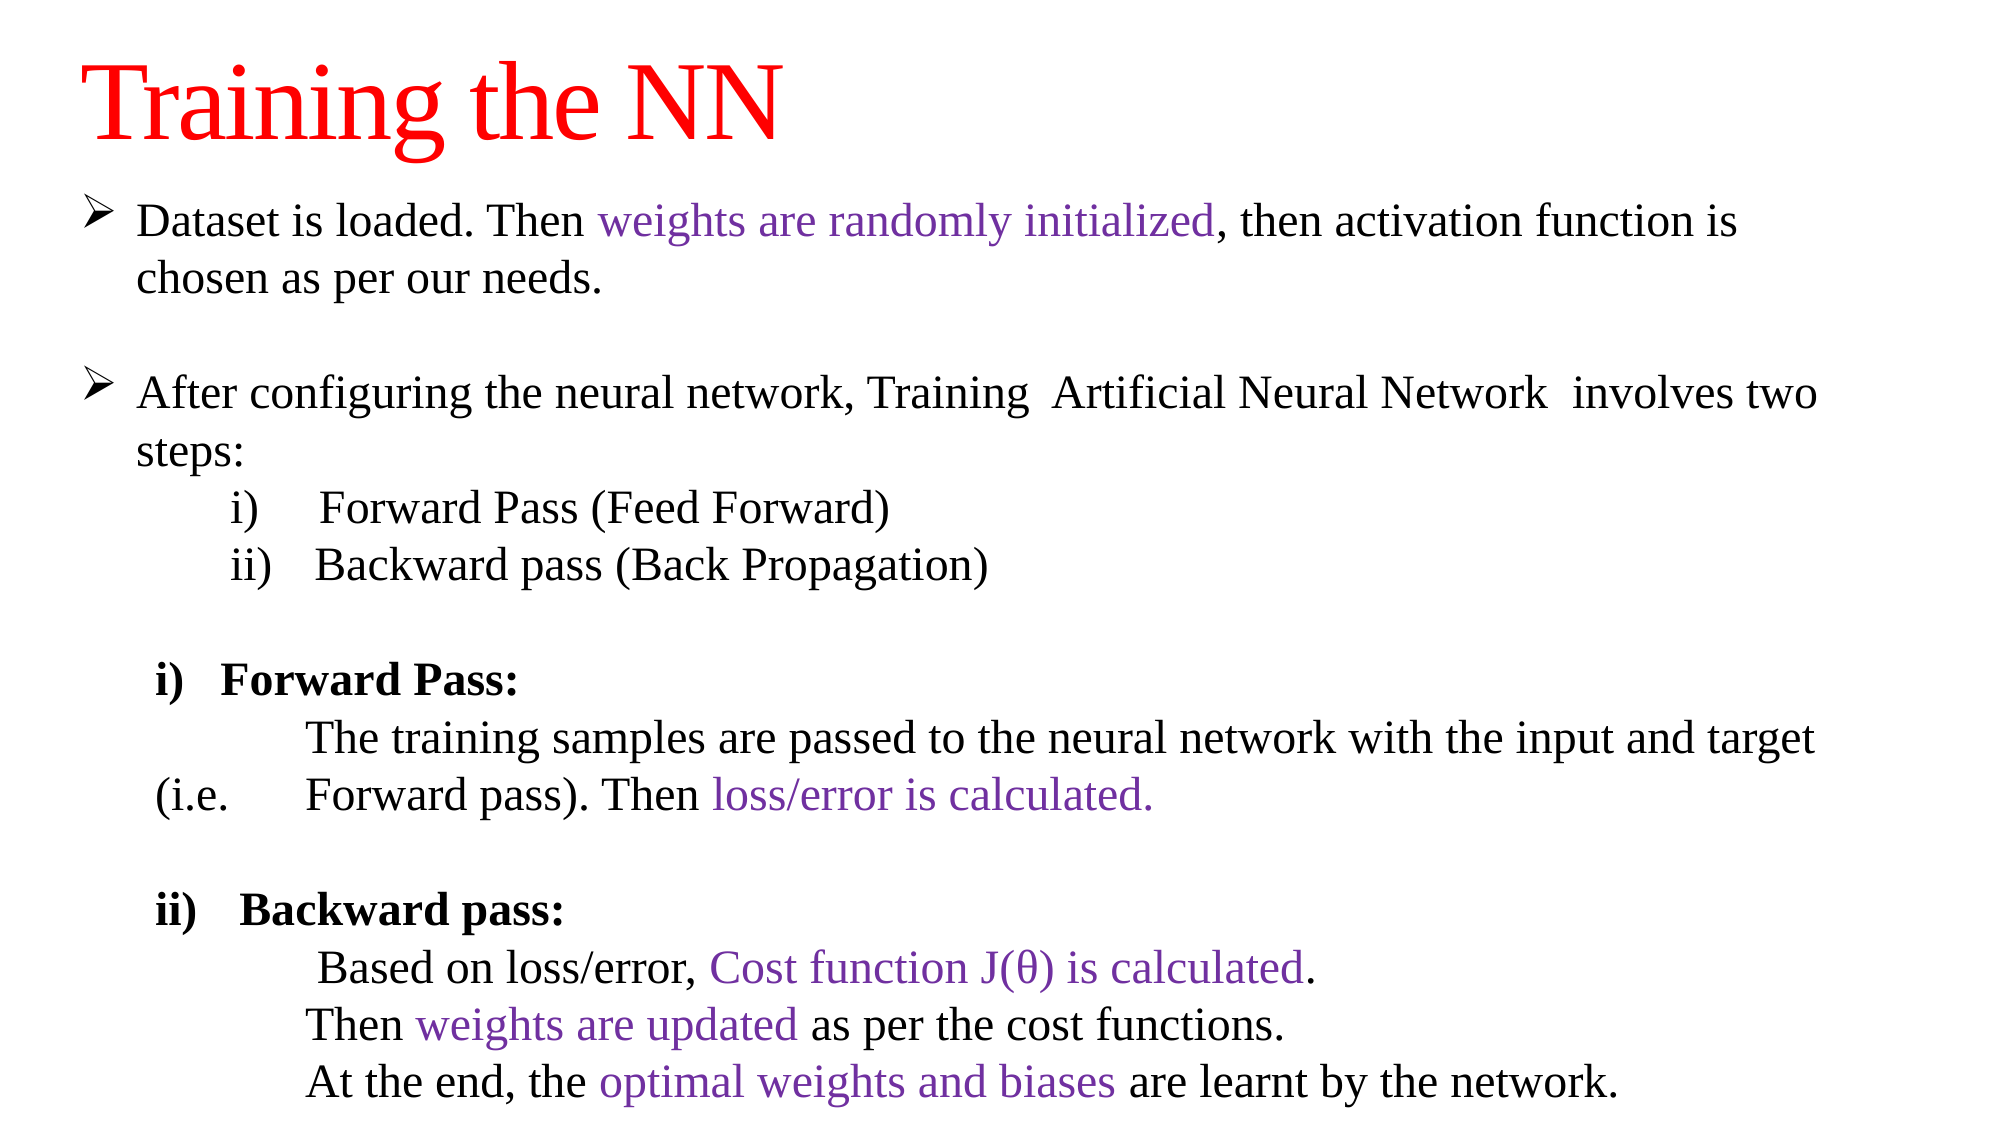

# Training the NN
Dataset is loaded. Then weights are randomly initialized, then activation function is chosen as per our needs.

After configuring the neural network, Training  Artificial Neural Network  involves two steps:
i)     Forward Pass (Feed Forward)
Backward pass (Back Propagation)

Forward Pass:
	The training samples are passed to the neural network with the input and target (i.e. 	Forward pass). Then loss/error is calculated.

Backward pass:
	 Based on loss/error, Cost function J(θ) is calculated.
	Then weights are updated as per the cost functions.
	At the end, the optimal weights and biases are learnt by the network.